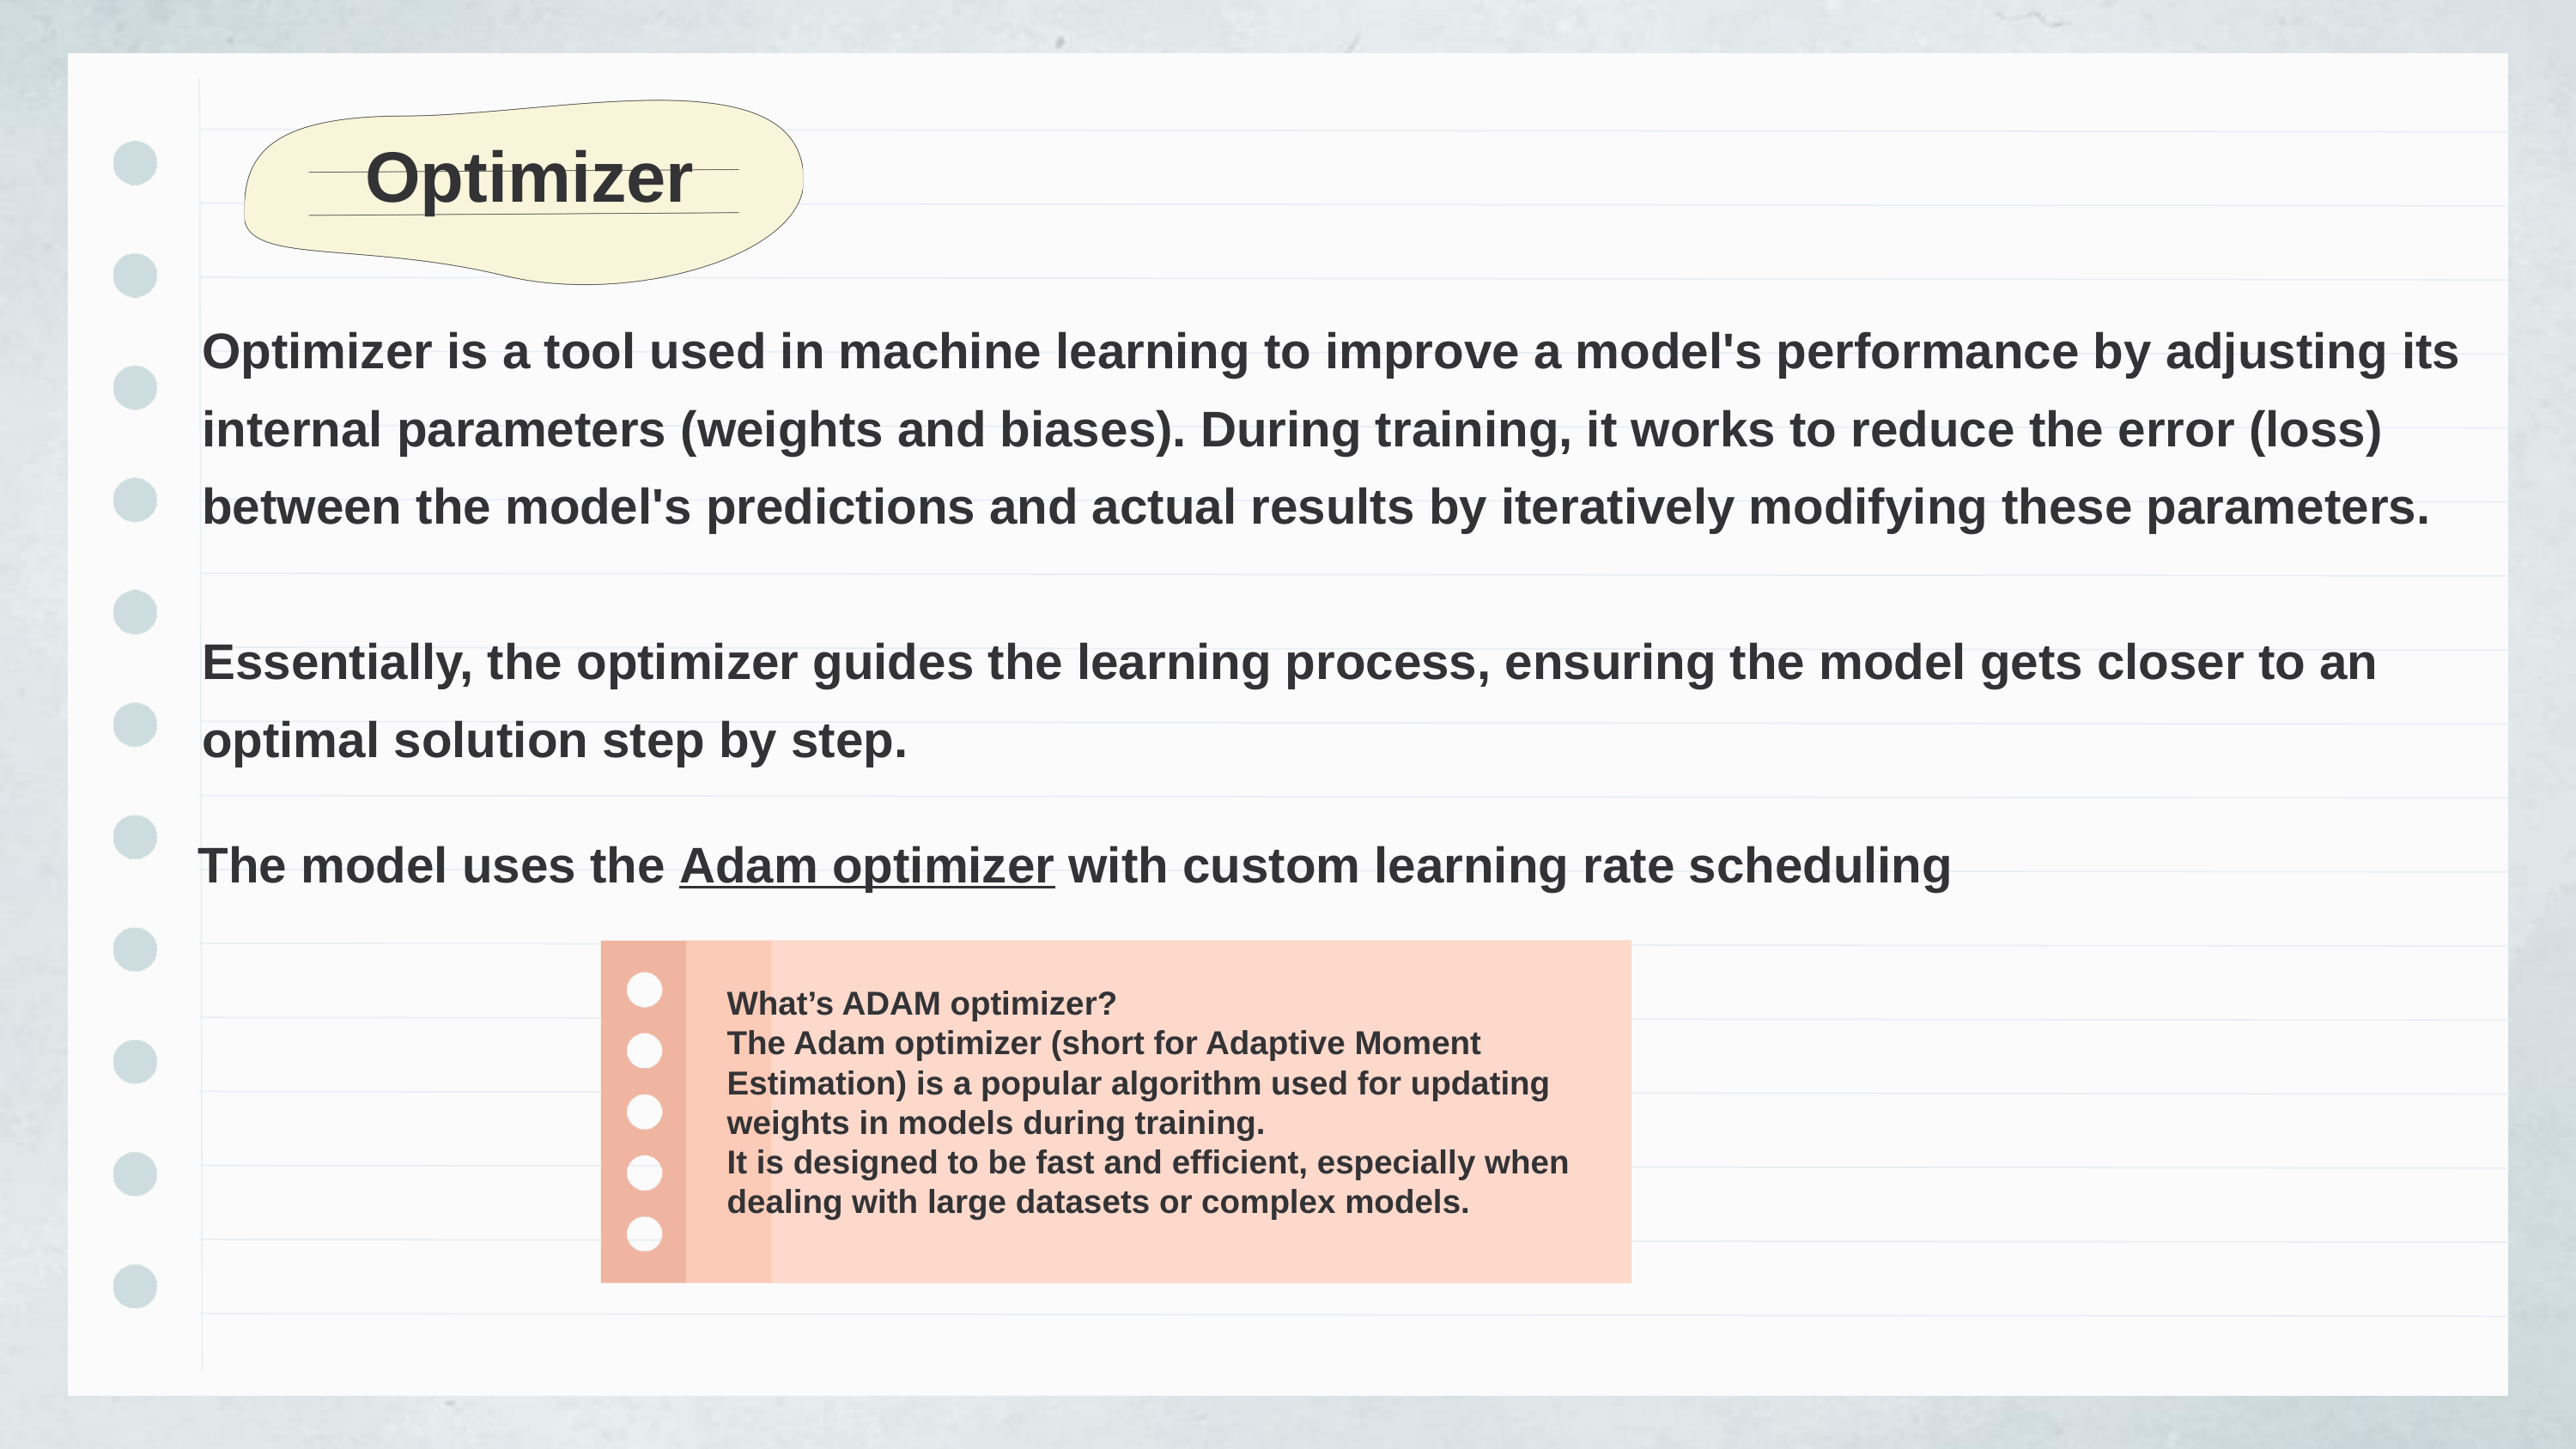

Optimizer

Optimizer is a tool used in machine learning to improve a model's performance by adjusting its internal parameters (weights and biases). During training, it works to reduce the error (loss) between the model's predictions and actual results by iteratively modifying these parameters.

Essentially, the optimizer guides the learning process, ensuring the model gets closer to an optimal solution step by step.

The model uses the Adam optimizer with custom learning rate scheduling

What’s ADAM optimizer?
The Adam optimizer (short for Adaptive Moment Estimation) is a popular algorithm used for updating weights in models during training.
It is designed to be fast and efficient, especially when dealing with large datasets or complex models.